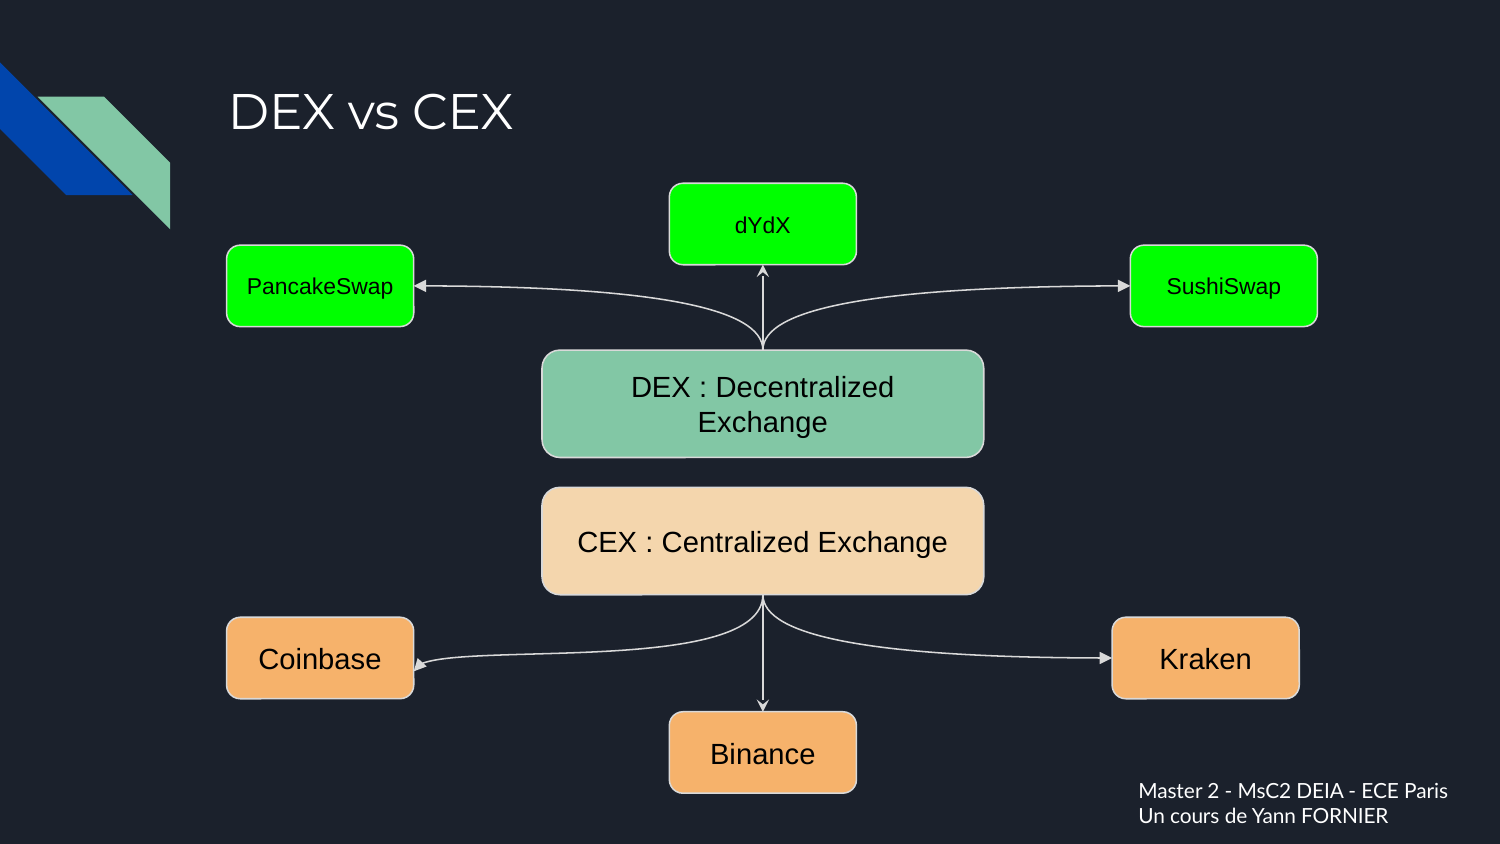

# DEX vs CEX
dYdX
PancakeSwap
SushiSwap
DEX : Decentralized Exchange
CEX : Centralized Exchange
Coinbase
Kraken
Binance
Master 2 - MsC2 DEIA - ECE Paris
Un cours de Yann FORNIER